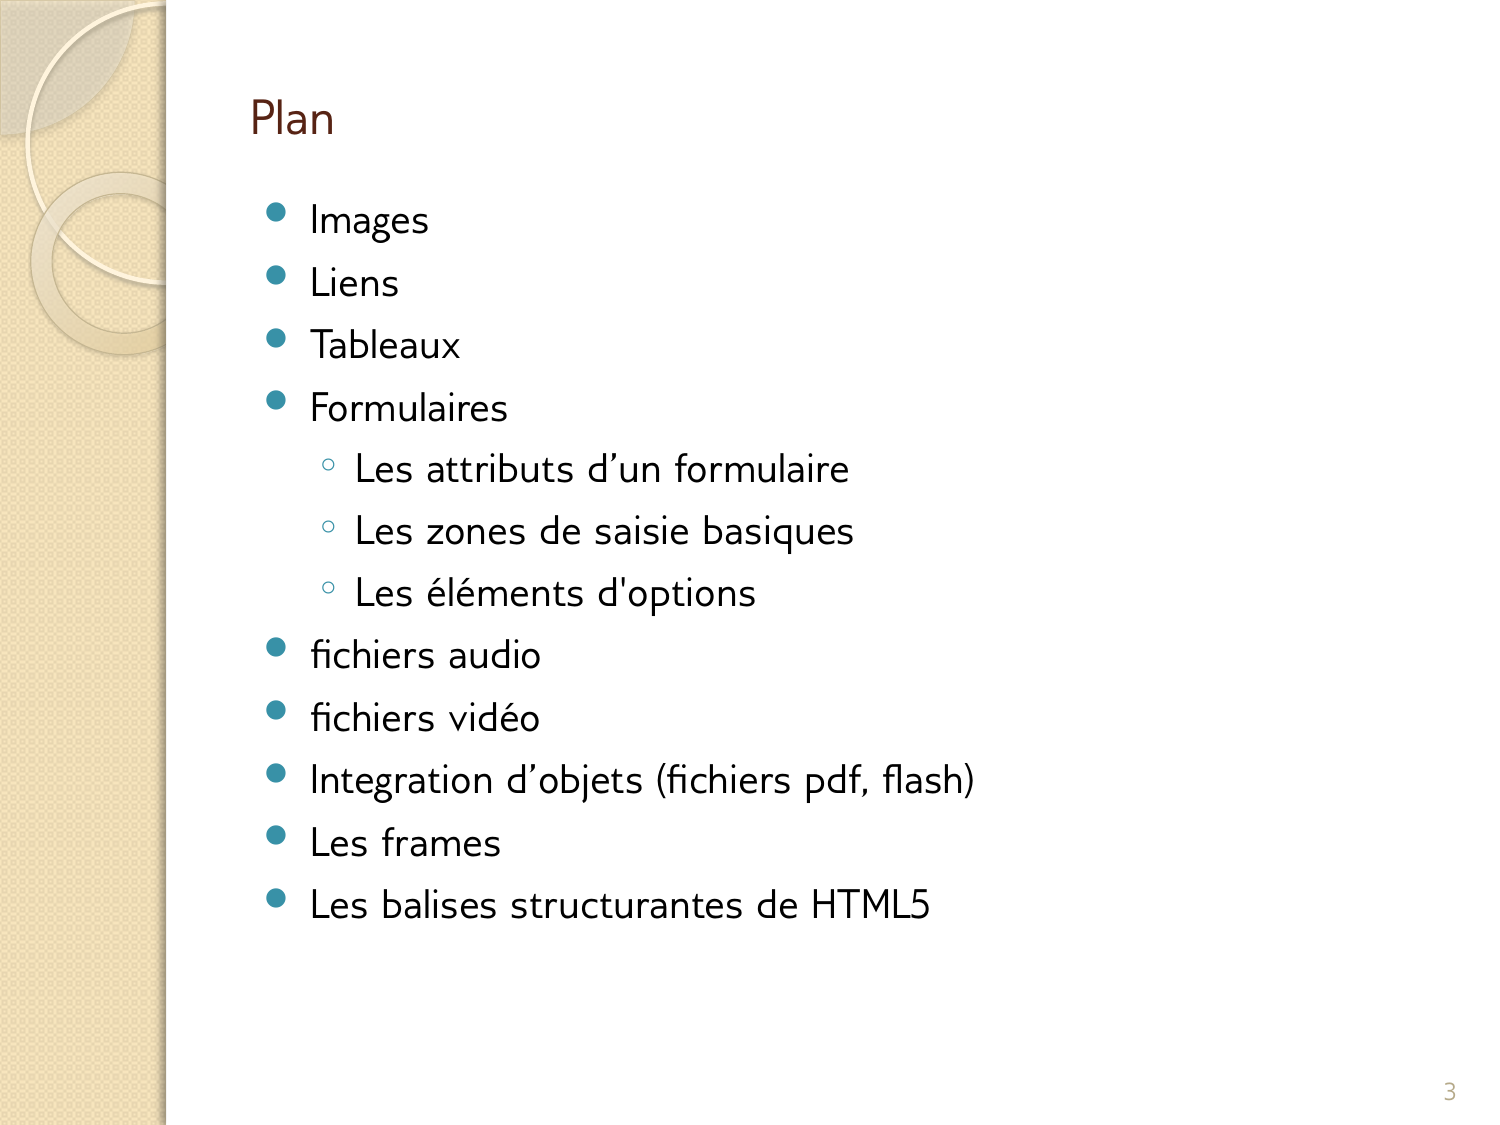

# Plan
Images
Liens
Tableaux
Formulaires
Les attributs d’un formulaire
Les zones de saisie basiques
Les éléments d'options
fichiers audio
fichiers vidéo
Integration d’objets (fichiers pdf, flash)
Les frames
Les balises structurantes de HTML5

3